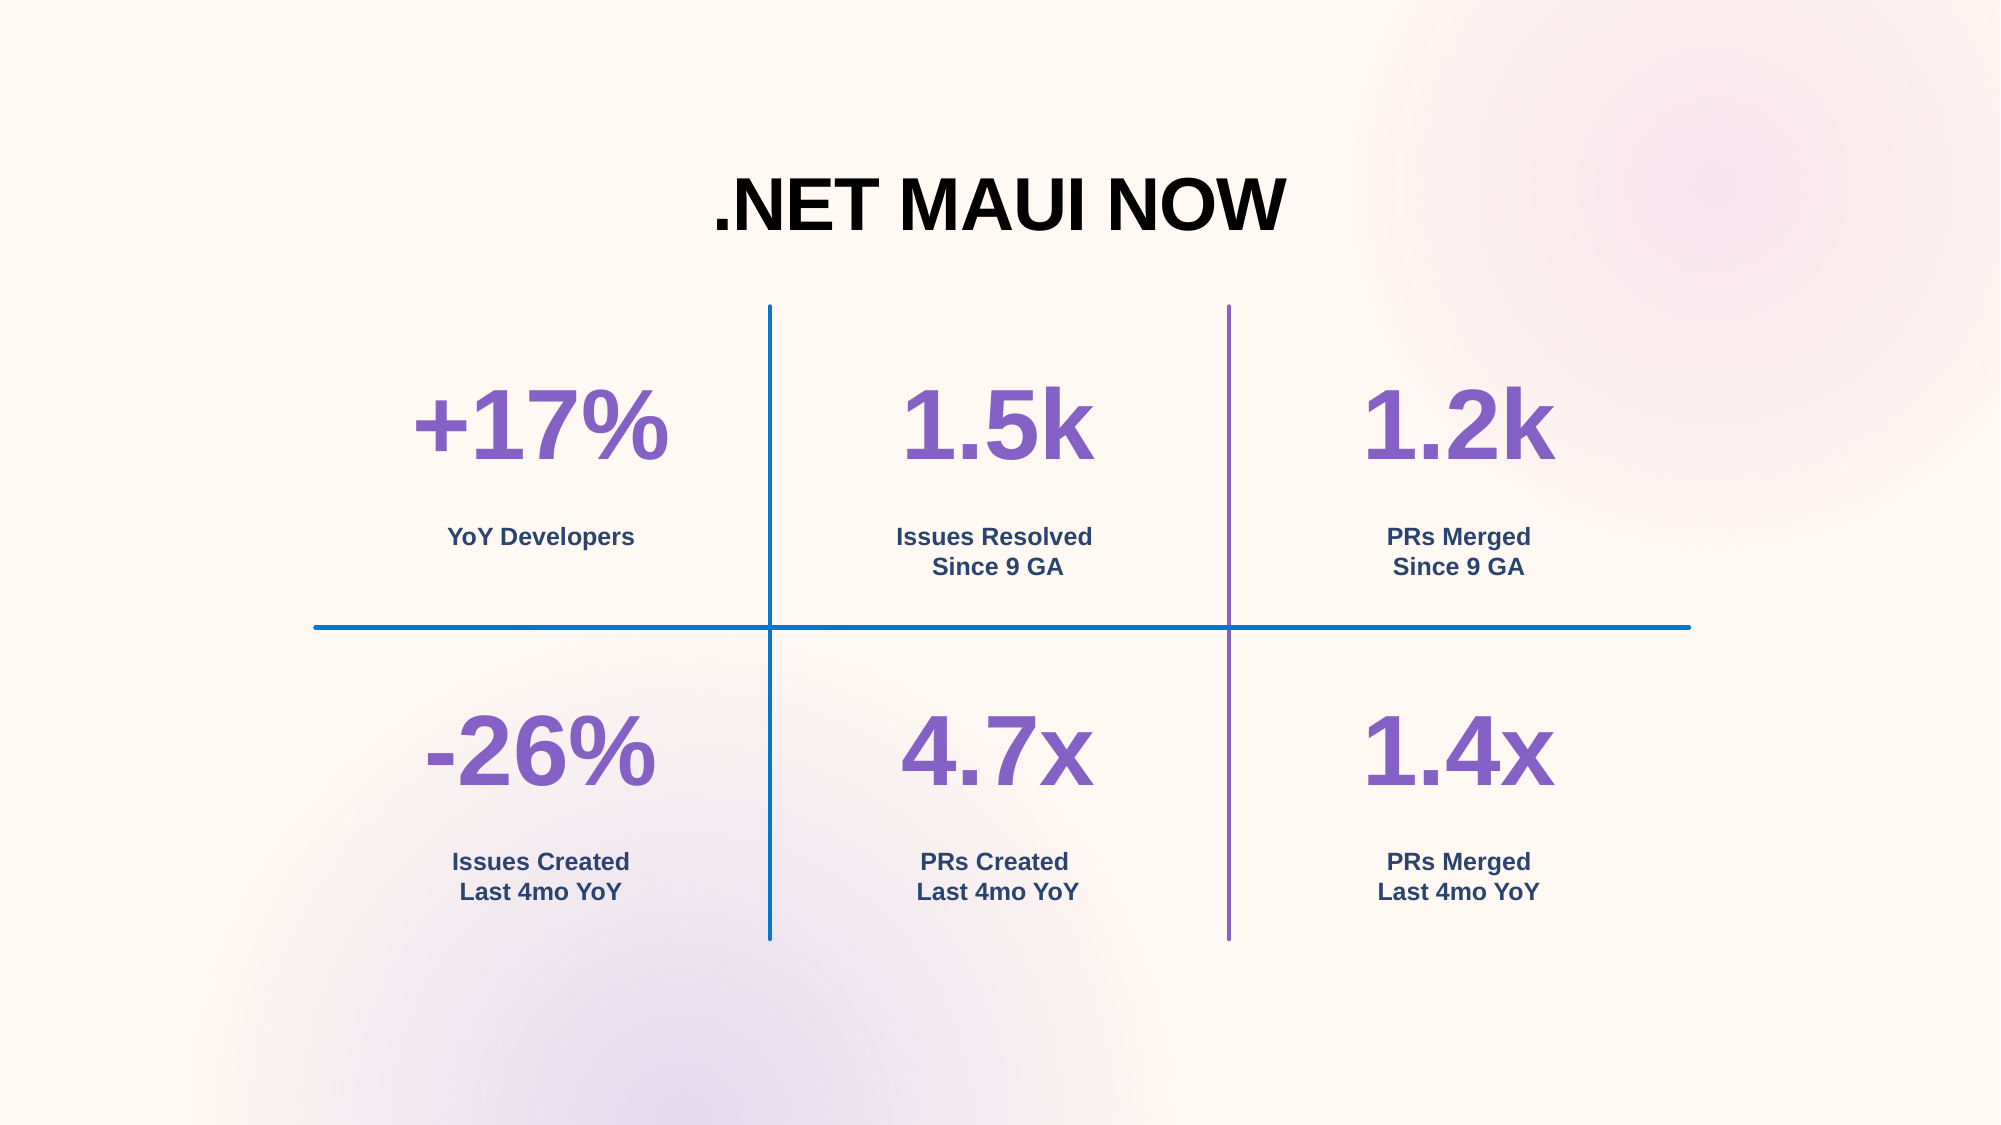

# .NET MAUI NOW
+17%
1.5k
1.2k
YoY Developers
Issues Resolved
Since 9 GA

PRs Merged
Since 9 GA
-26%
4.7x
1.4x
Issues Created
Last 4mo YoY
PRs Created
Last 4mo YoY
PRs Merged
Last 4mo YoY